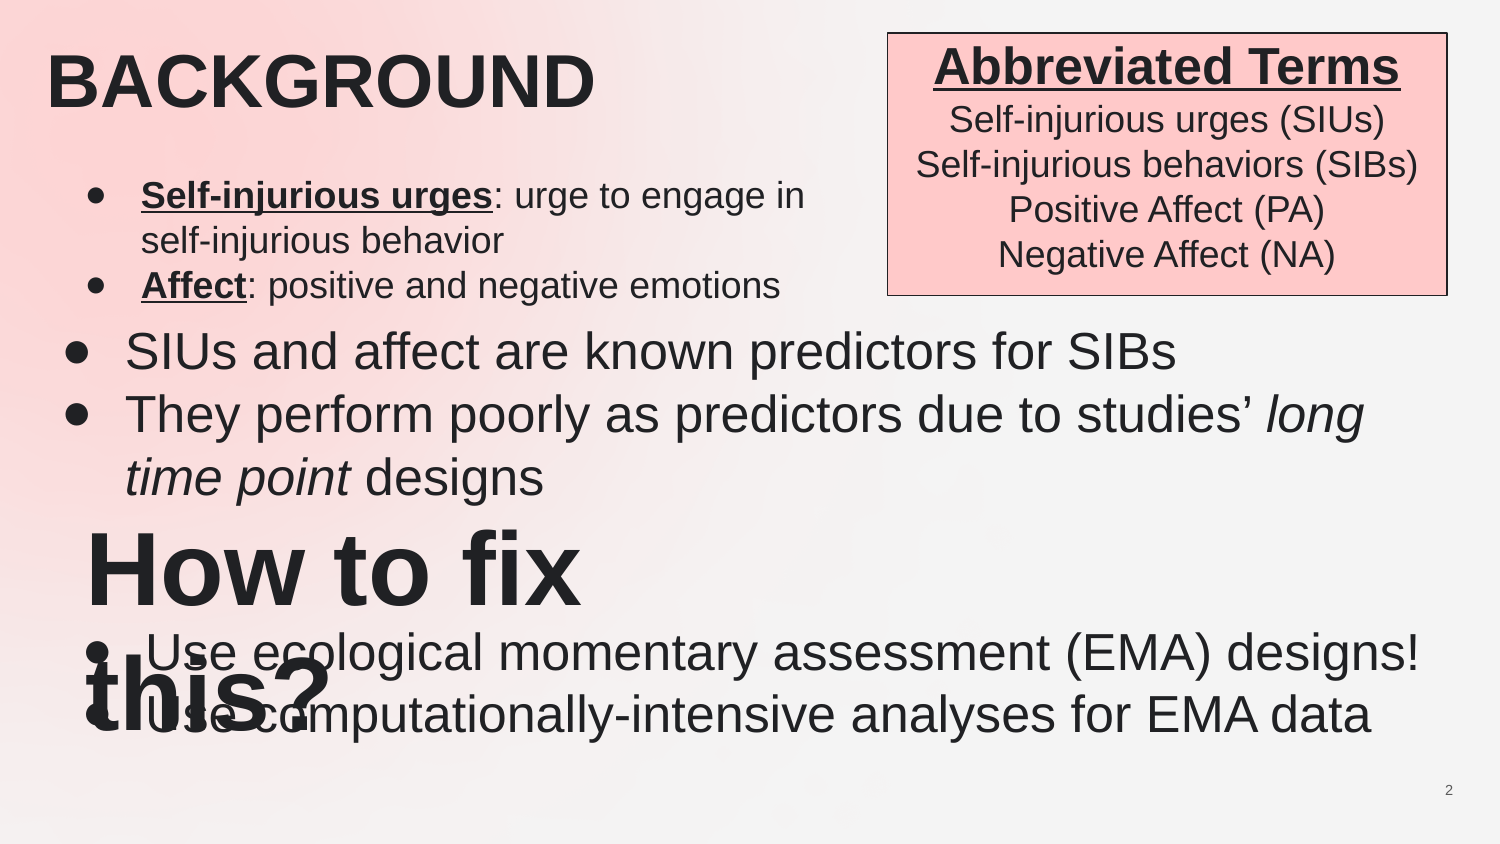

# BACKGROUND
Abbreviated Terms
Self-injurious urges (SIUs)
Self-injurious behaviors (SIBs)
Positive Affect (PA)
Negative Affect (NA)
Self-injurious urges: urge to engage in self-injurious behavior
Affect: positive and negative emotions

SIUs and affect are known predictors for SIBs
They perform poorly as predictors due to studies’ long time point designs
How to fix this?
Use ecological momentary assessment (EMA) designs!
Use computationally-intensive analyses for EMA data
2